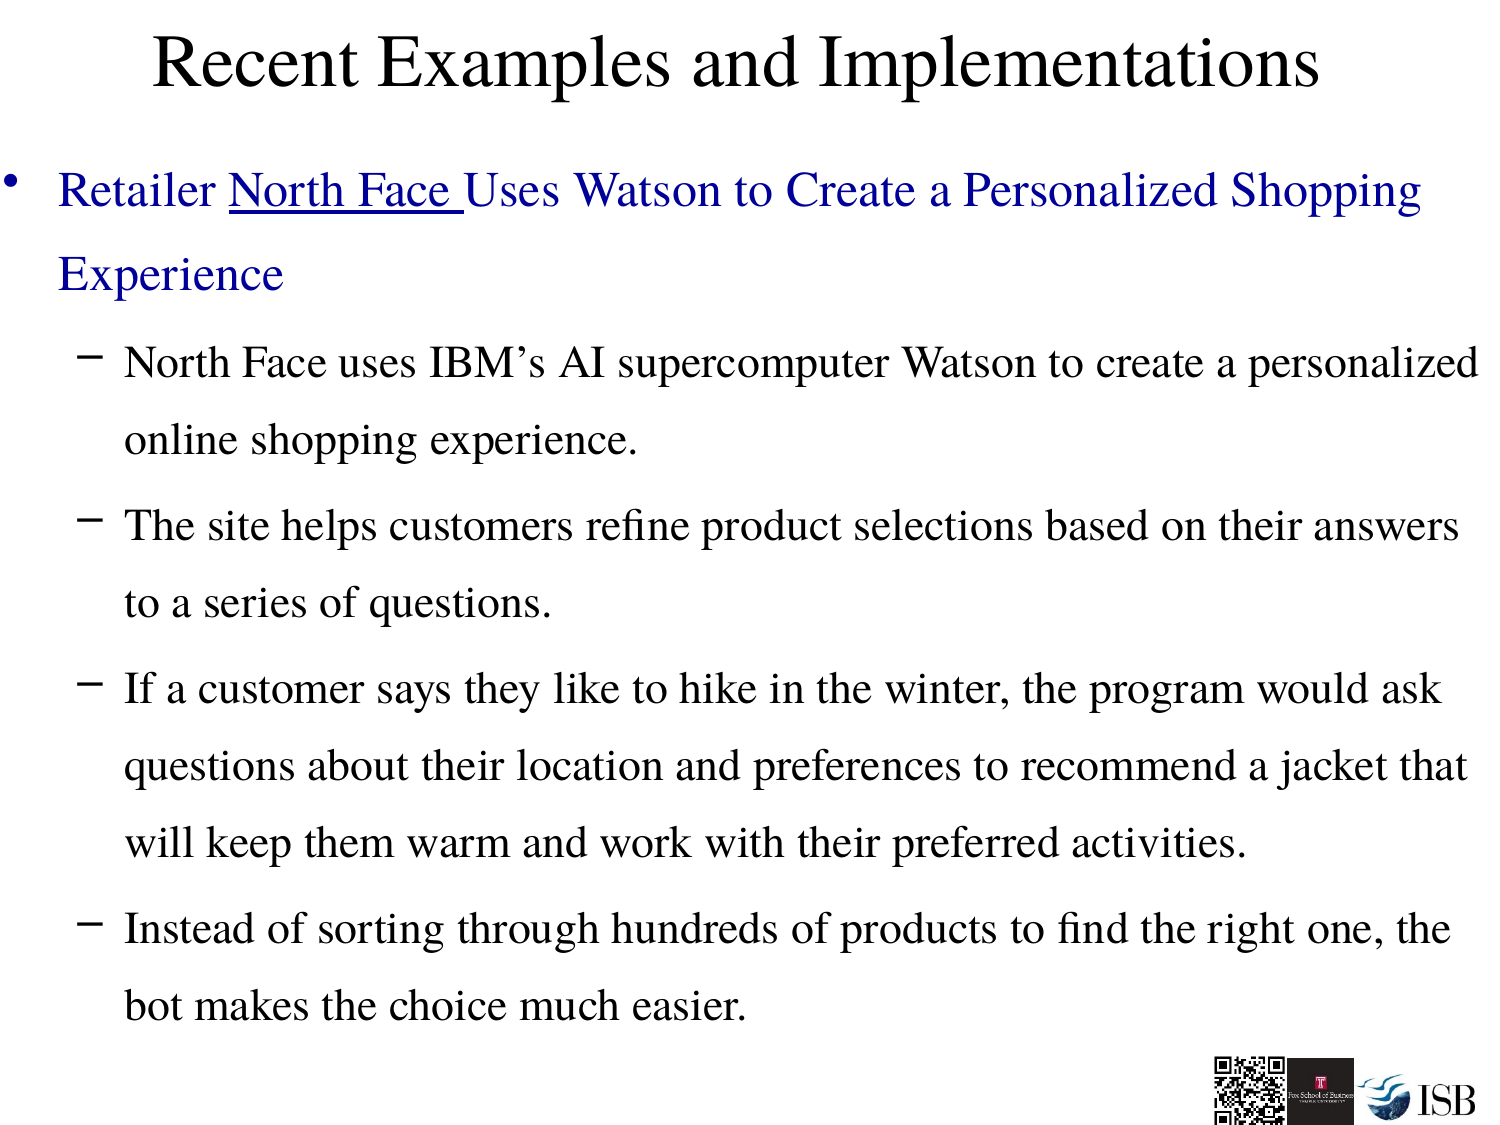

# Recent Examples and Implementations
Retailer North Face Uses Watson to Create a Personalized Shopping Experience
North Face uses IBM’s AI supercomputer Watson to create a personalized online shopping experience.
The site helps customers refine product selections based on their answers to a series of questions.
If a customer says they like to hike in the winter, the program would ask questions about their location and preferences to recommend a jacket that will keep them warm and work with their preferred activities.
Instead of sorting through hundreds of products to find the right one, the bot makes the choice much easier.